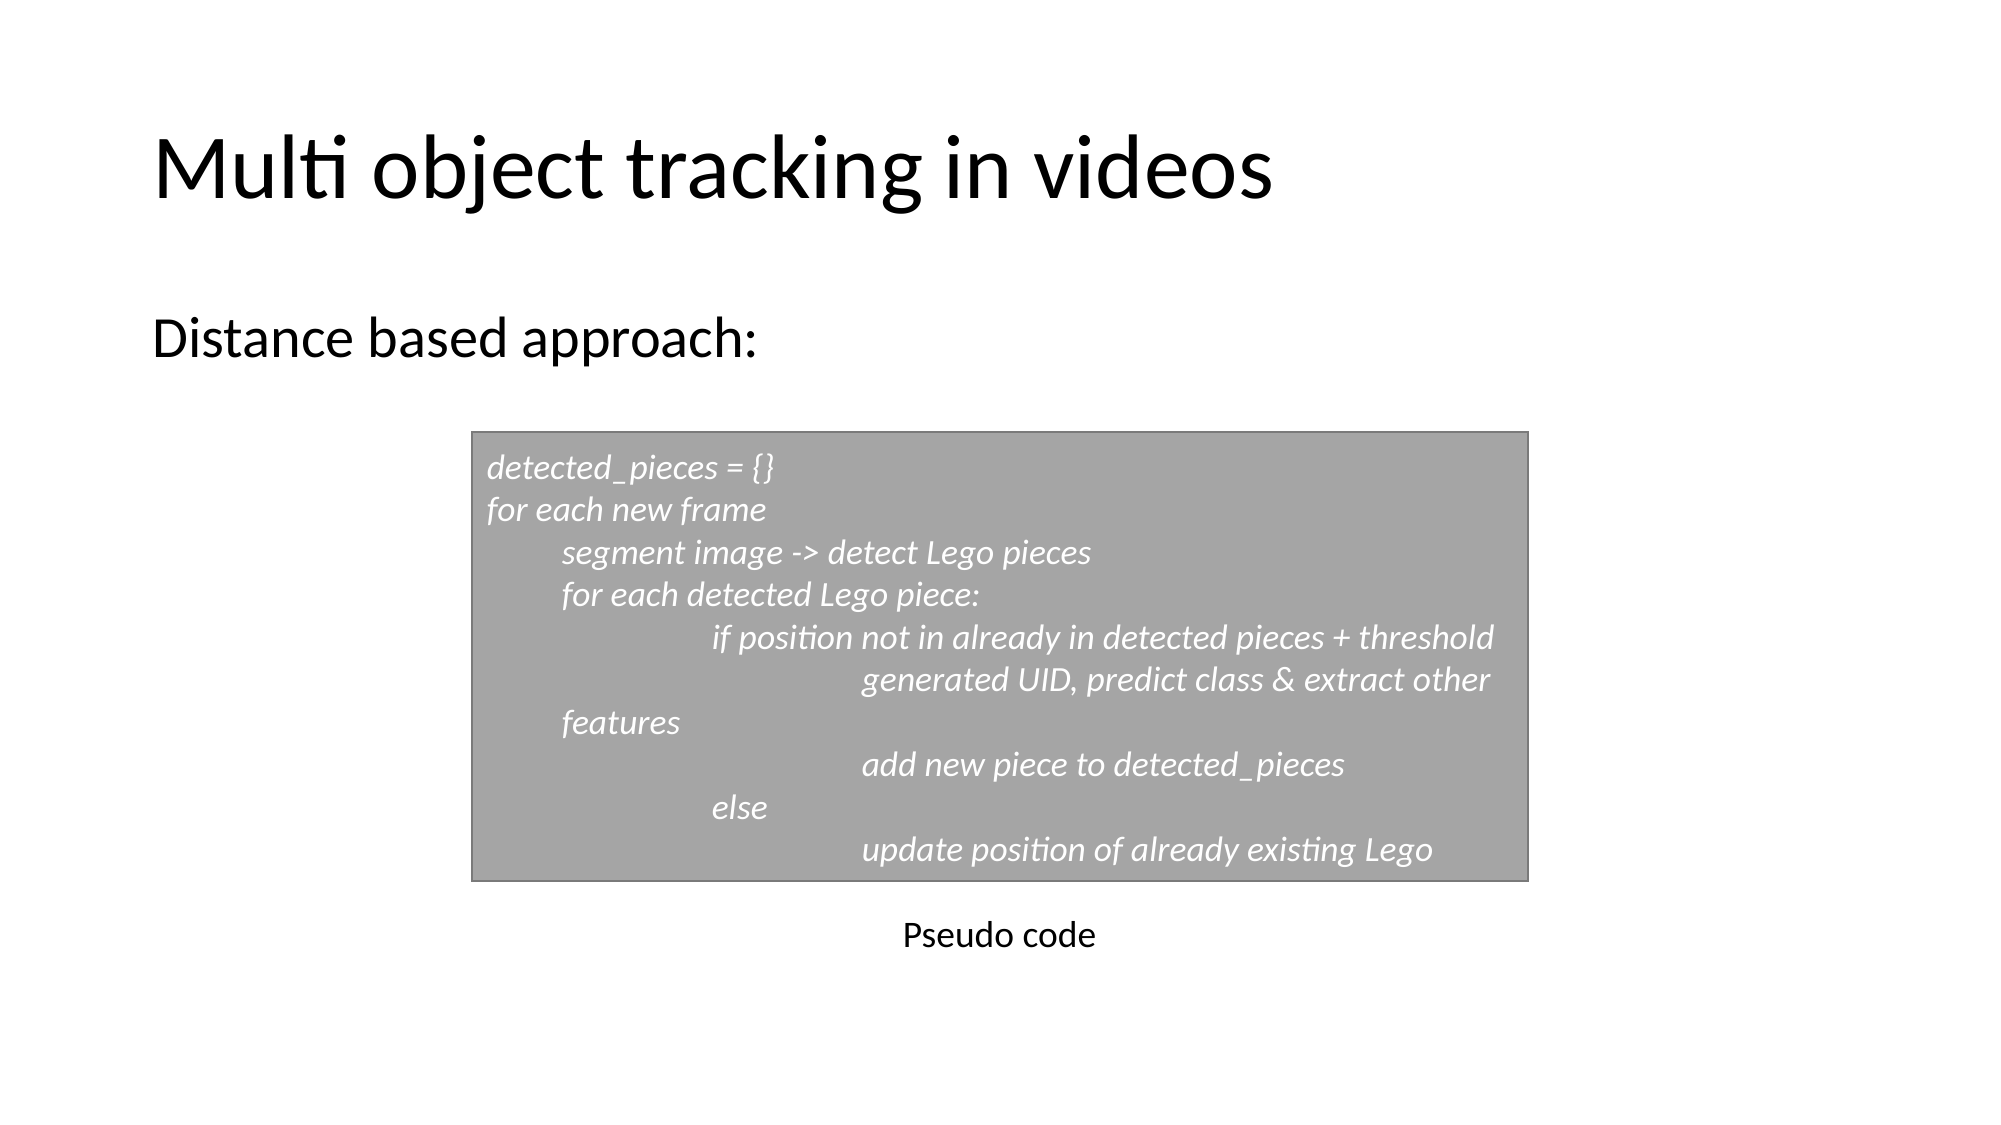

# Multi object tracking in videos
Distance based approach:

detected_pieces = {}
for each new frame
segment image -> detect Lego pieces
for each detected Lego piece:
	if position not in already in detected pieces + threshold
		generated UID, predict class & extract other features
		add new piece to detected_pieces
	else
		update position of already existing Lego
Pseudo code